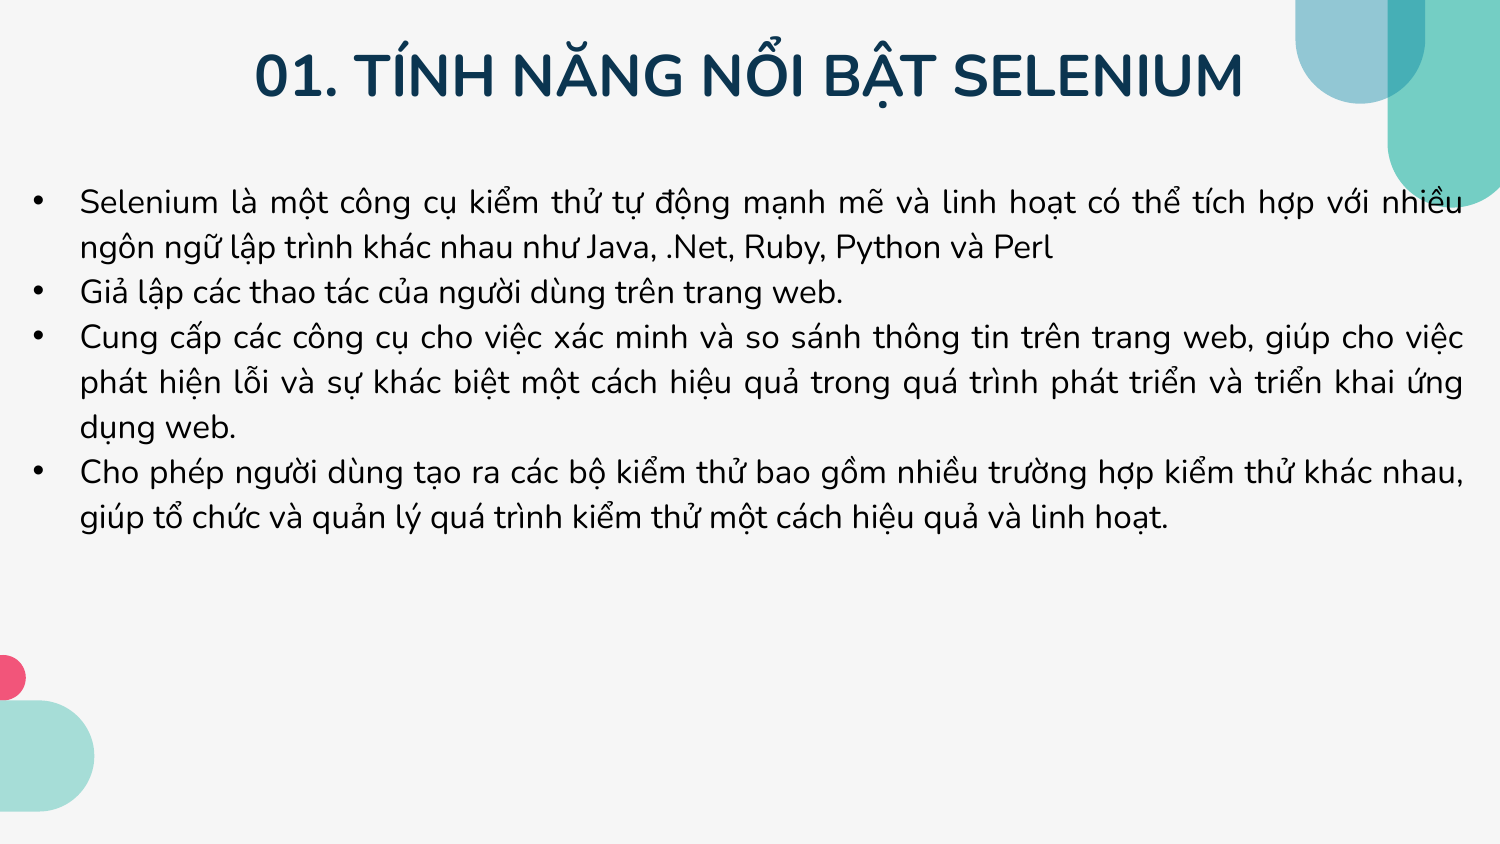

# 01. TÍNH NĂNG NỔI BẬT SELENIUM
Selenium là một công cụ kiểm thử tự động mạnh mẽ và linh hoạt có thể tích hợp với nhiều ngôn ngữ lập trình khác nhau như Java, .Net, Ruby, Python và Perl
Giả lập các thao tác của người dùng trên trang web.
Cung cấp các công cụ cho việc xác minh và so sánh thông tin trên trang web, giúp cho việc phát hiện lỗi và sự khác biệt một cách hiệu quả trong quá trình phát triển và triển khai ứng dụng web.
Cho phép người dùng tạo ra các bộ kiểm thử bao gồm nhiều trường hợp kiểm thử khác nhau, giúp tổ chức và quản lý quá trình kiểm thử một cách hiệu quả và linh hoạt.